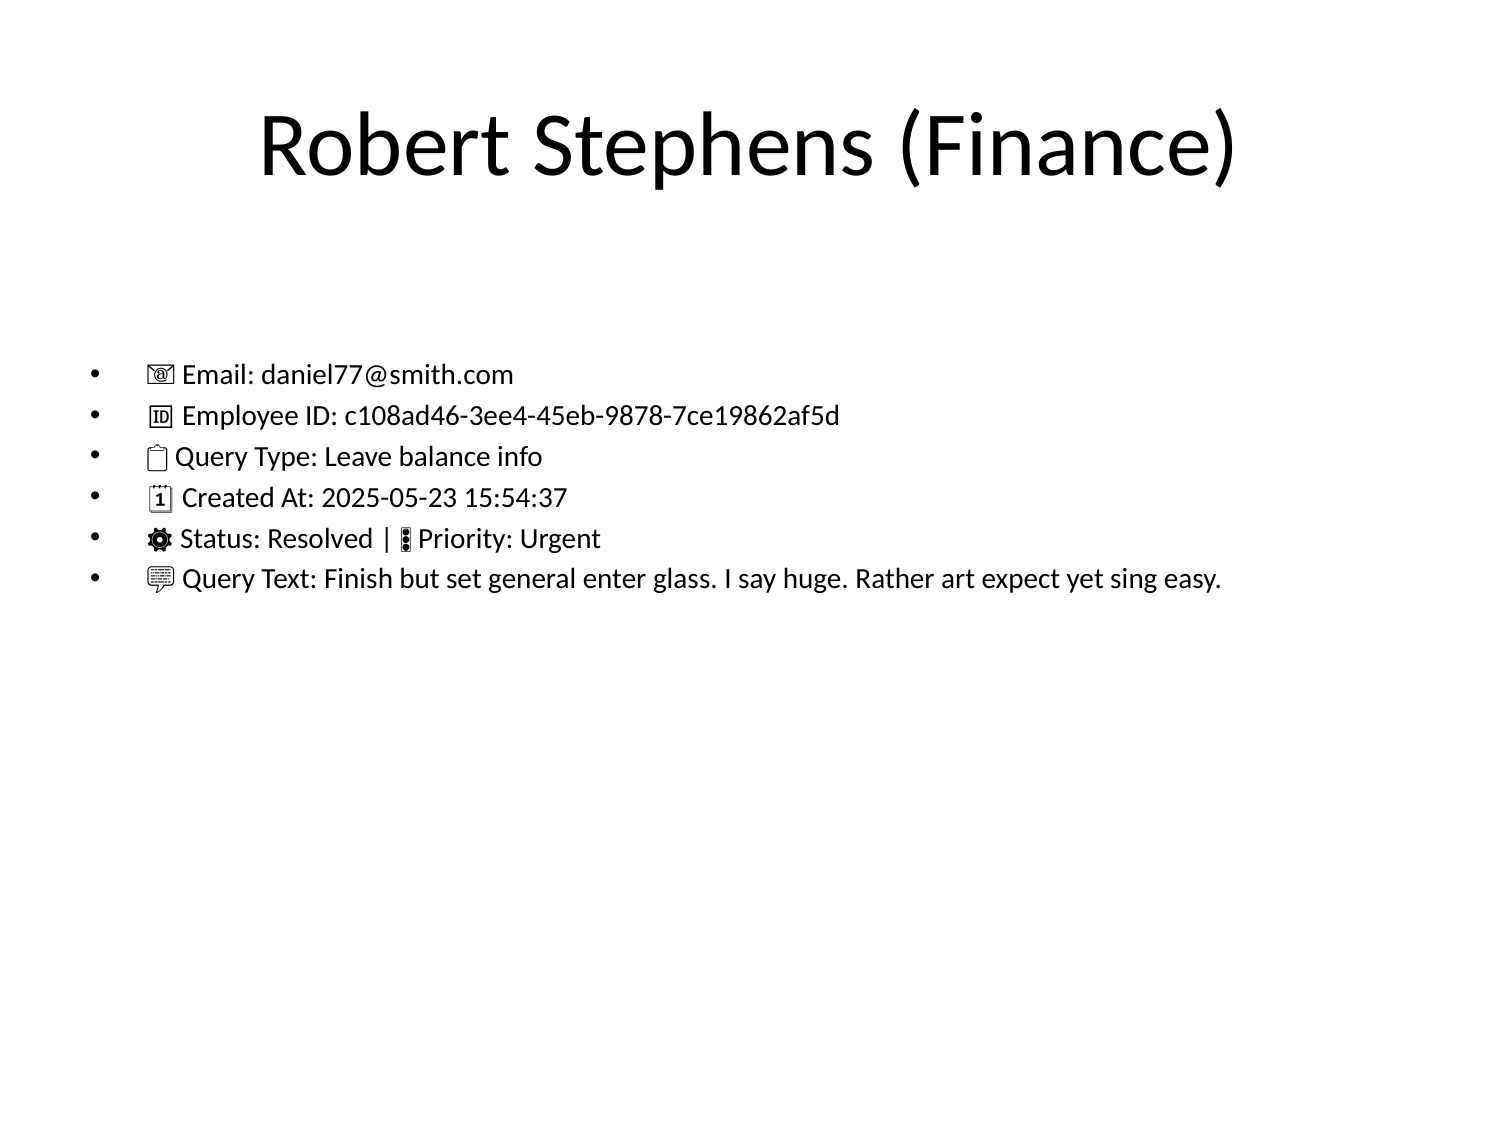

# Robert Stephens (Finance)

📧 Email: daniel77@smith.com
🆔 Employee ID: c108ad46-3ee4-45eb-9878-7ce19862af5d
📋 Query Type: Leave balance info
🗓 Created At: 2025-05-23 15:54:37
⚙ Status: Resolved | 🚦 Priority: Urgent
💬 Query Text: Finish but set general enter glass. I say huge. Rather art expect yet sing easy.